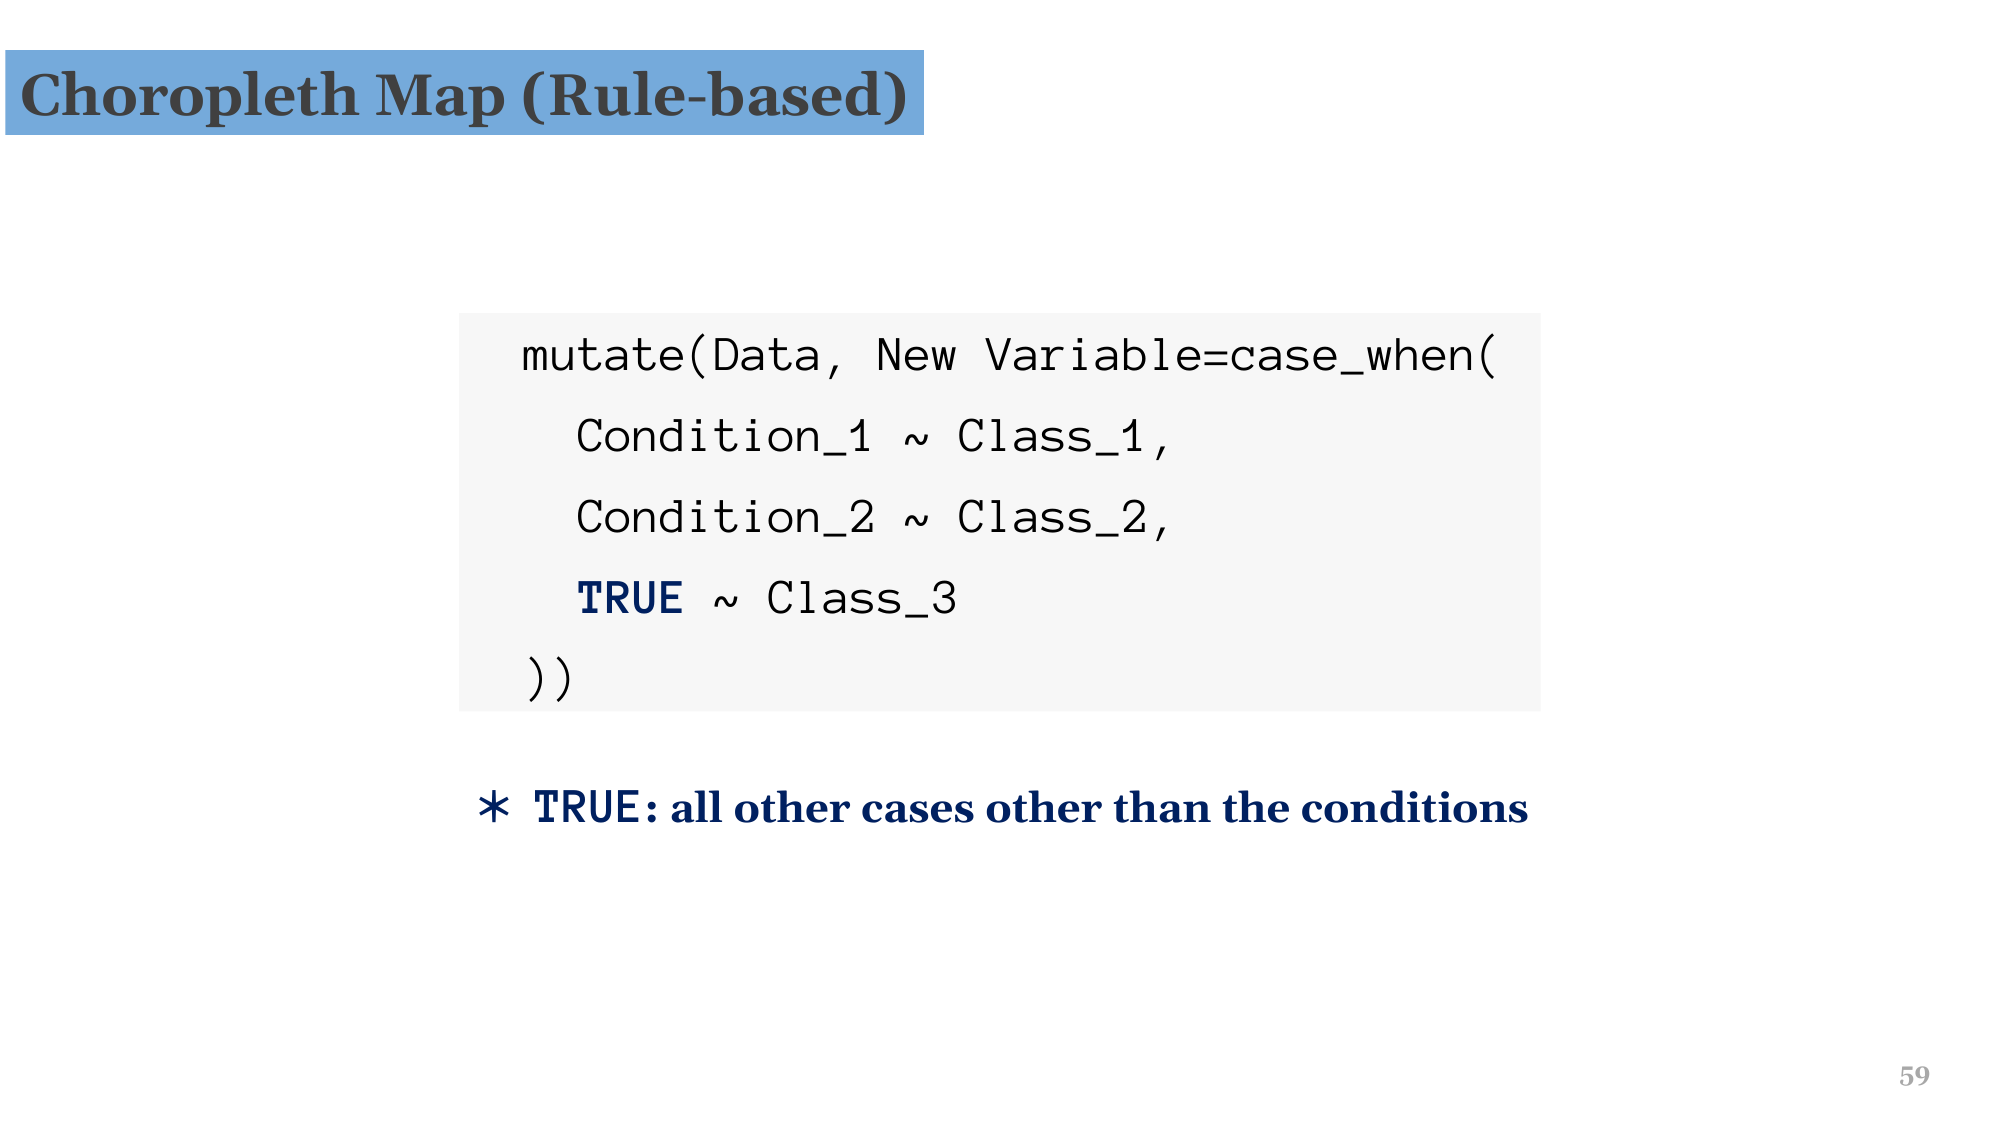

Choropleth Map (Rule-based)
mutate(Data, New Variable=case_when(
  Condition_1 ~ Class_1,
  Condition_2 ~ Class_2,
  TRUE ~ Class_3
))
＊ TRUE: all other cases other than the conditions
59